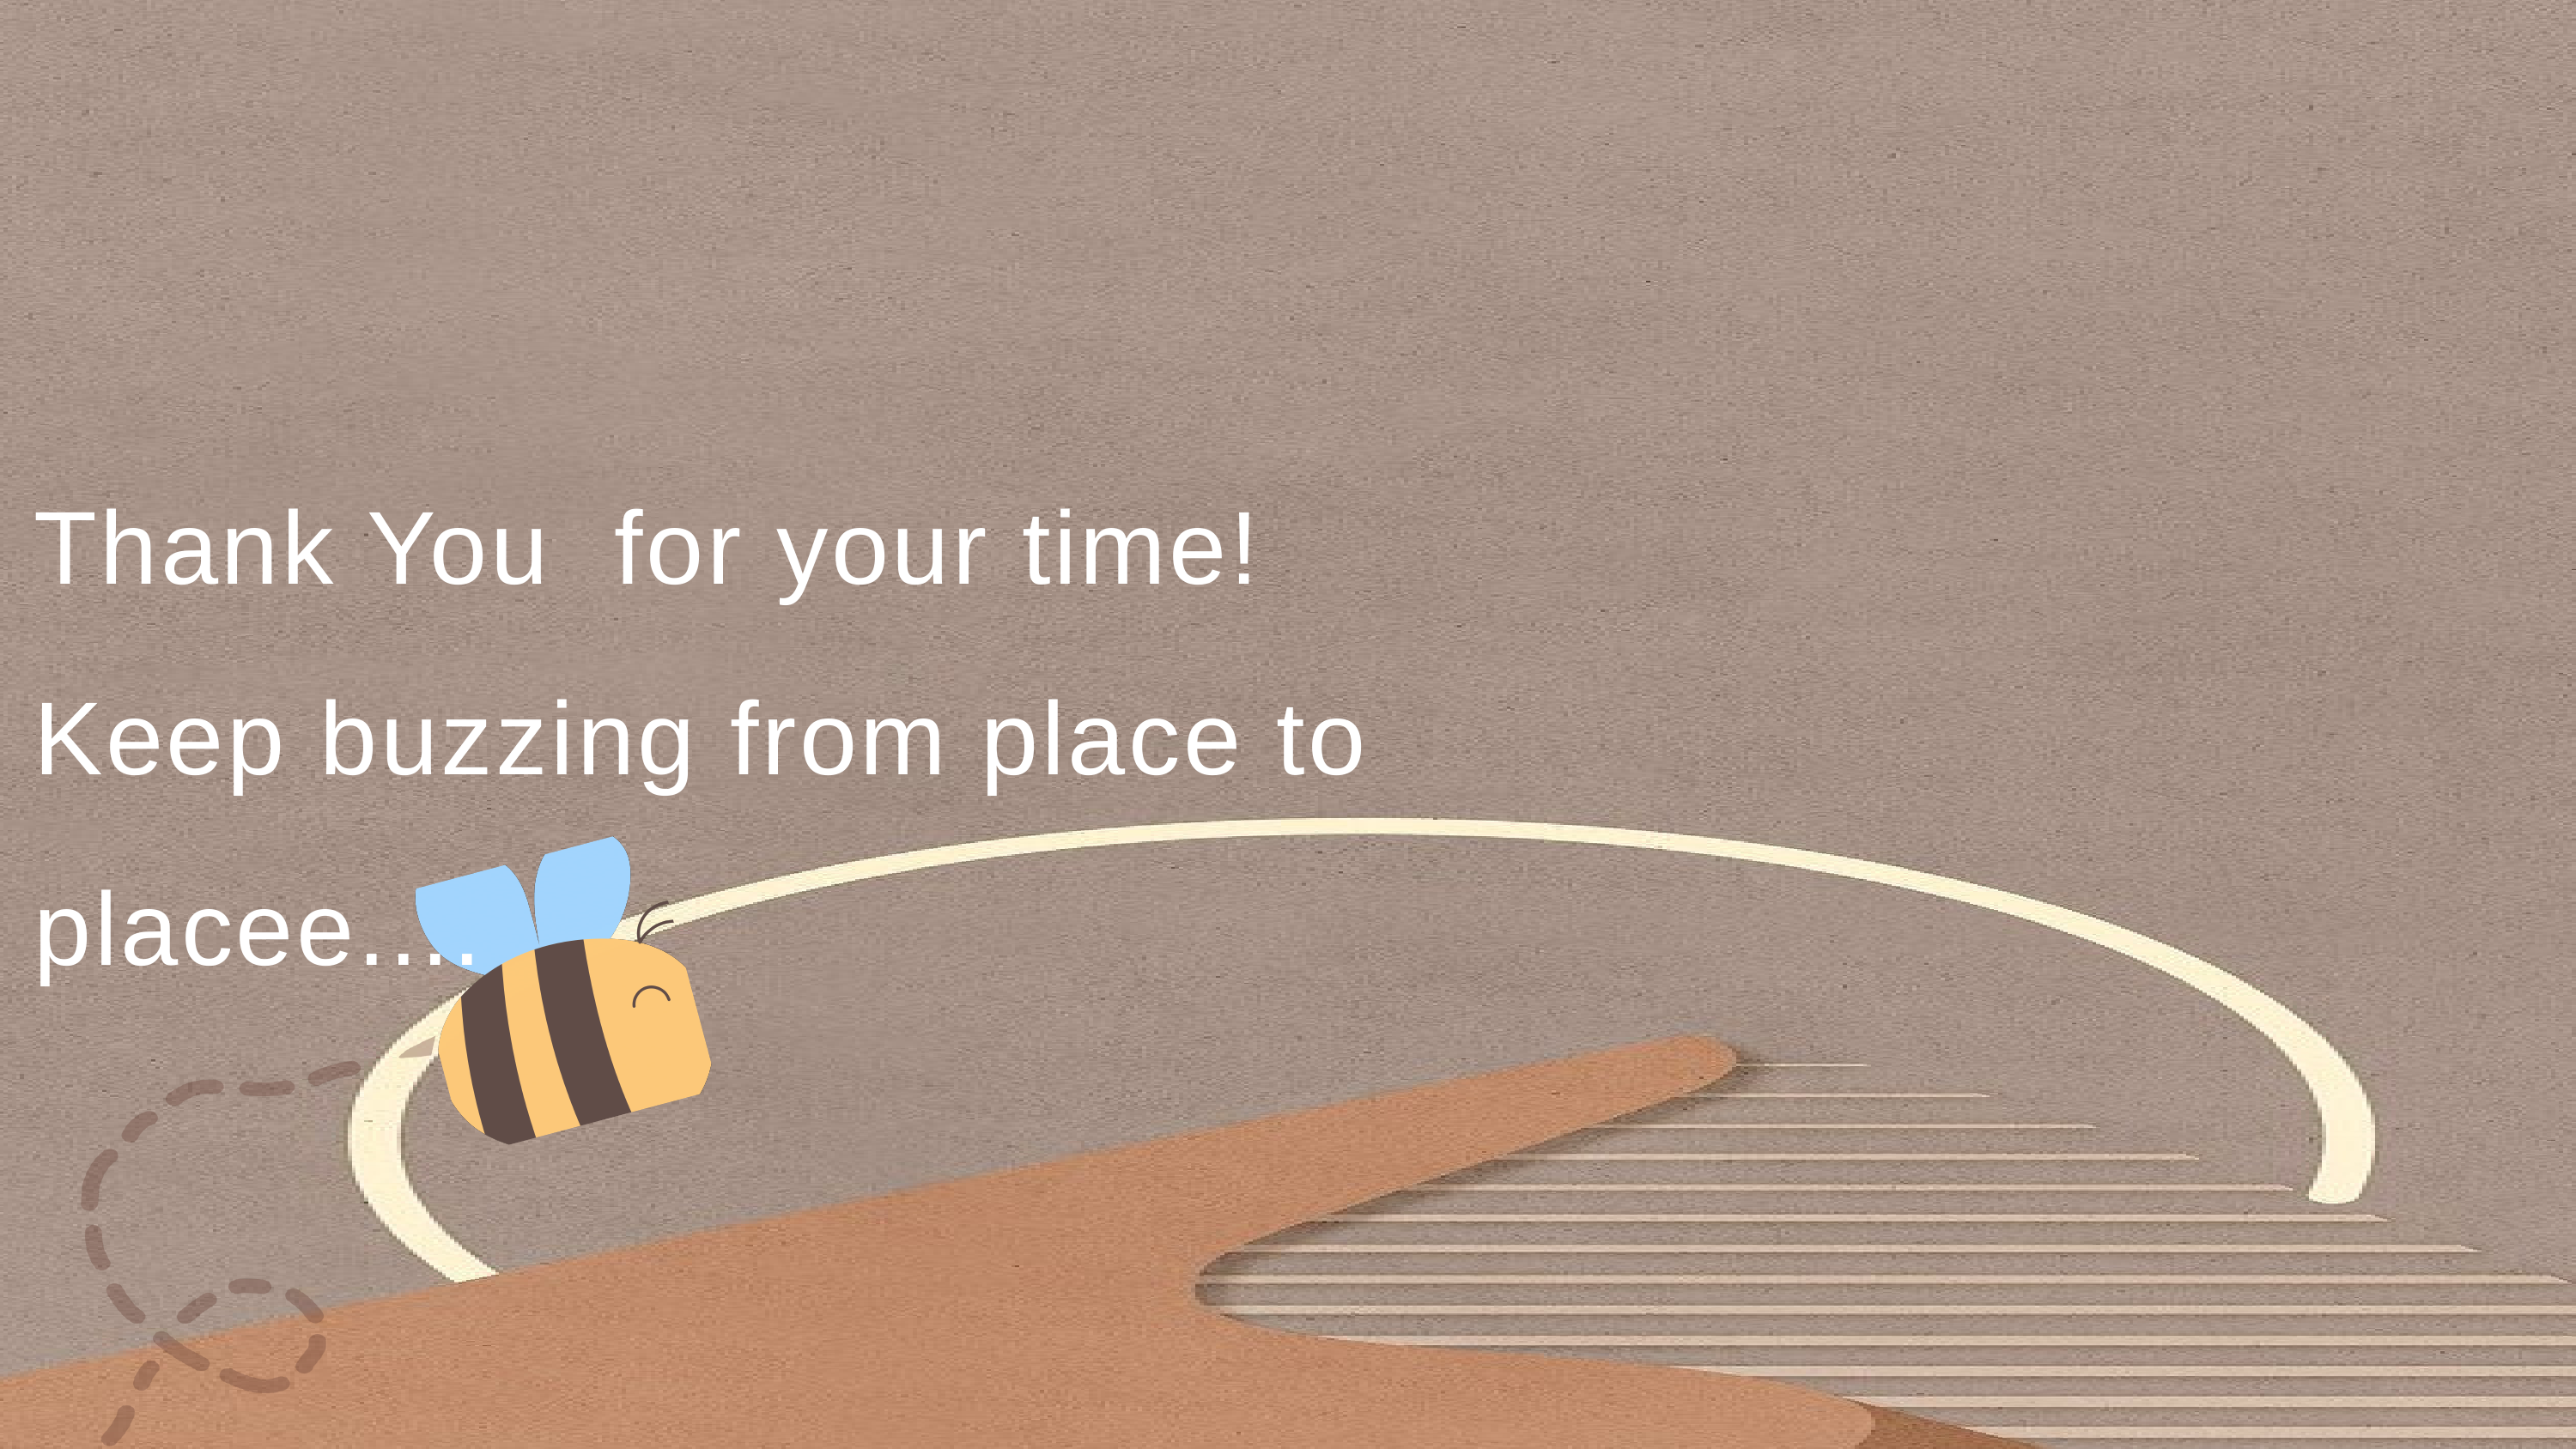

Thank You  for your time!
Keep buzzing from place to placee....